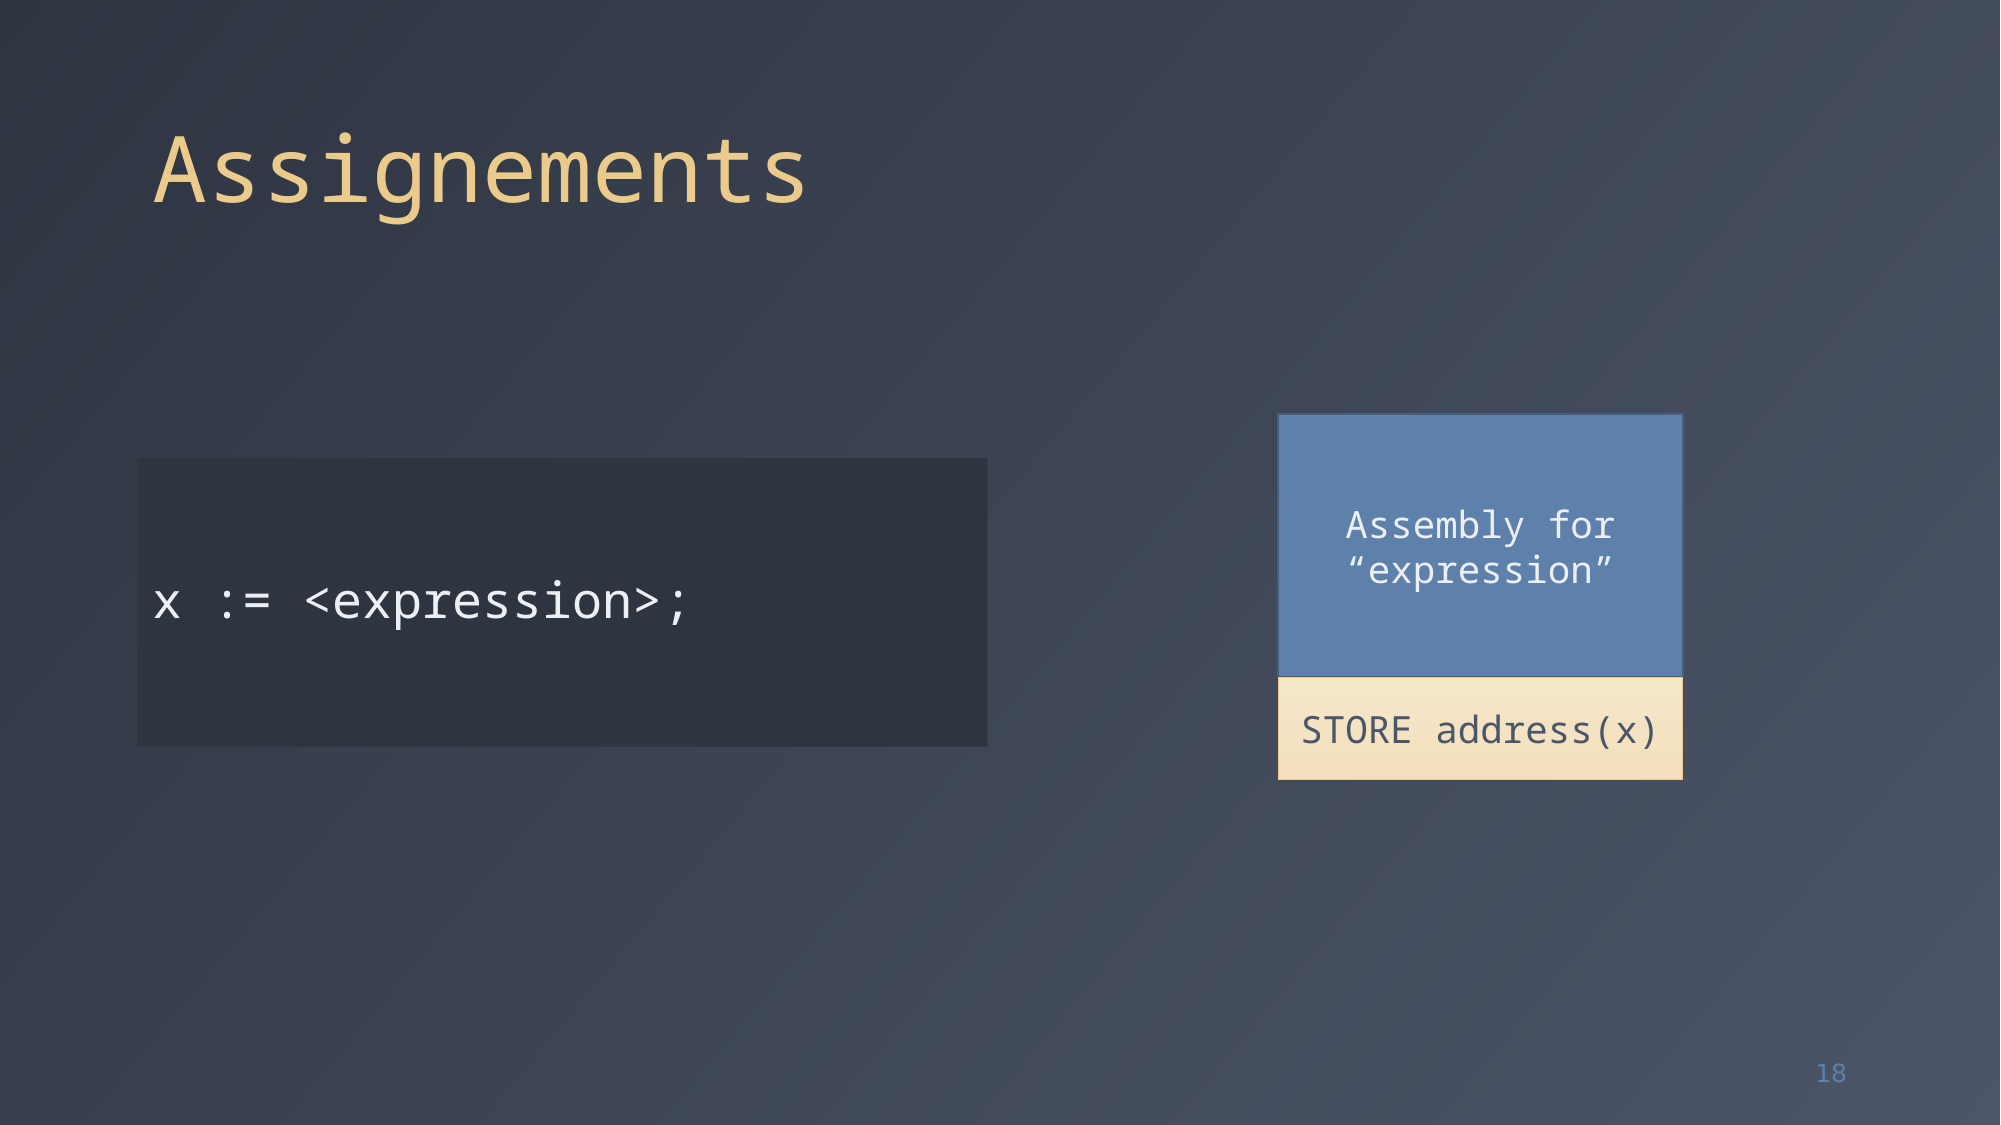

# Assignements
Assembly for “expression”
x := <expression>;
STORE address(x)
18